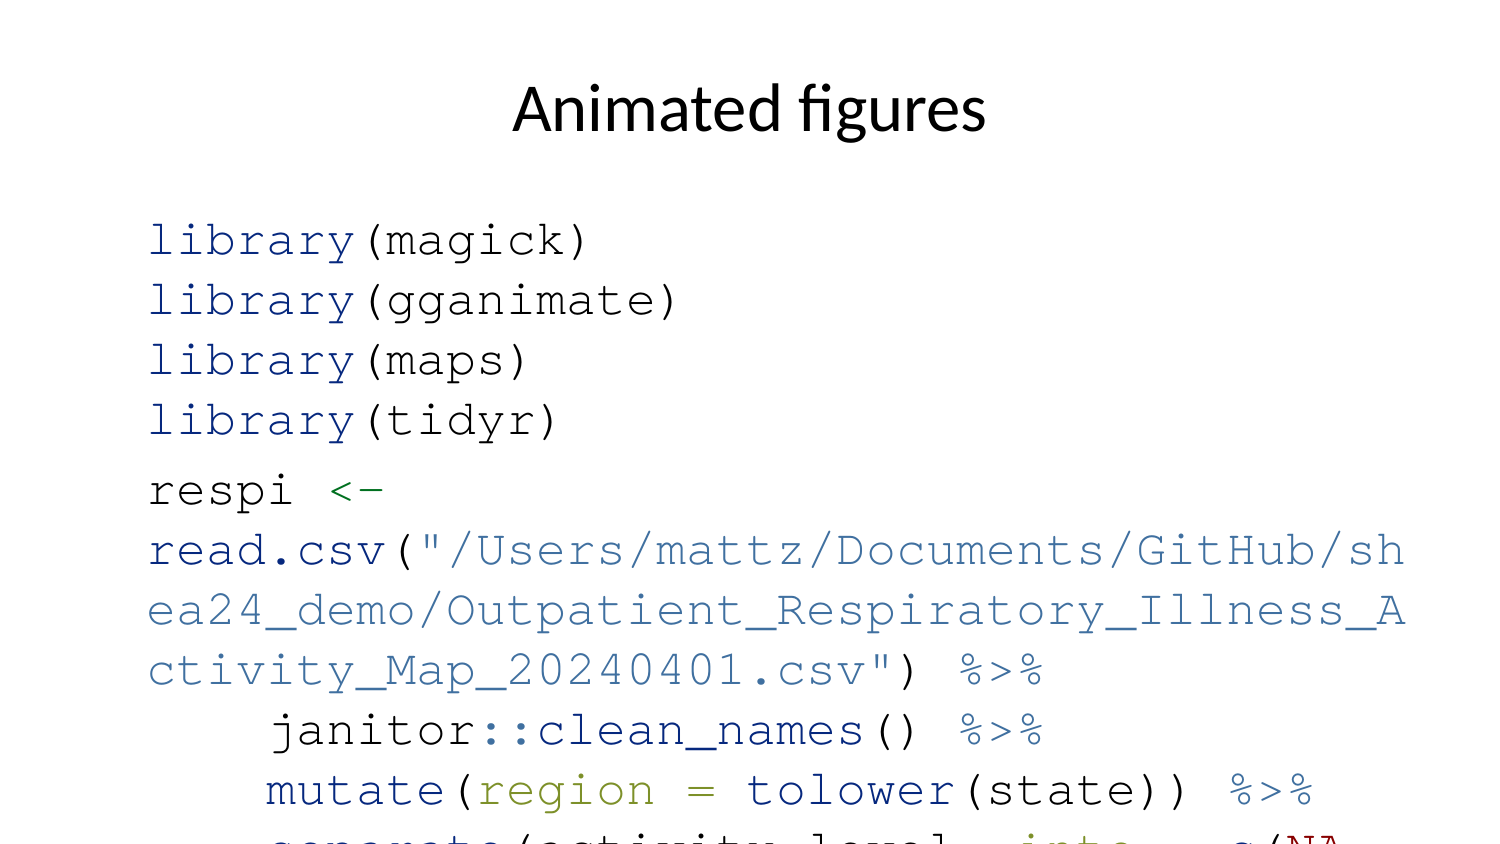

# Animated figures
library(magick)
library(gganimate)
library(maps)
library(tidyr)
respi <- read.csv("/Users/mattz/Documents/GitHub/shea24_demo/Outpatient_Respiratory_Illness_Activity_Map_20240401.csv") %>%
    janitor::clean_names() %>%
    mutate(region = tolower(state)) %>%
    separate(activity_level, into = c(NA, "level"), sep = " ") %>%
    mutate(level = as.numeric(level)) %>%
    filter(season == "2022-2023")
states <- map_data("state")
region_dat_respi <- left_join(states, respi, by = "region")
gif_a <- region_dat_respi %>%
    ggplot(., aes(long, lat, group = group)) + geom_polygon(aes(fill = level), colour = alpha("white",
    1/2), size = 0.05) + geom_polygon(data = states, colour = "black", fill = NA) +
    scale_fill_gradientn(colours = terrain.colors(6)) + theme_void() + transition_time(week) +
    labs(title = "Respiratory Infection Activity 22-23 Season: Week {frame_time}") +
    theme_minimal()
gif_a <- animate(gif_a, width = 700, height = 480)